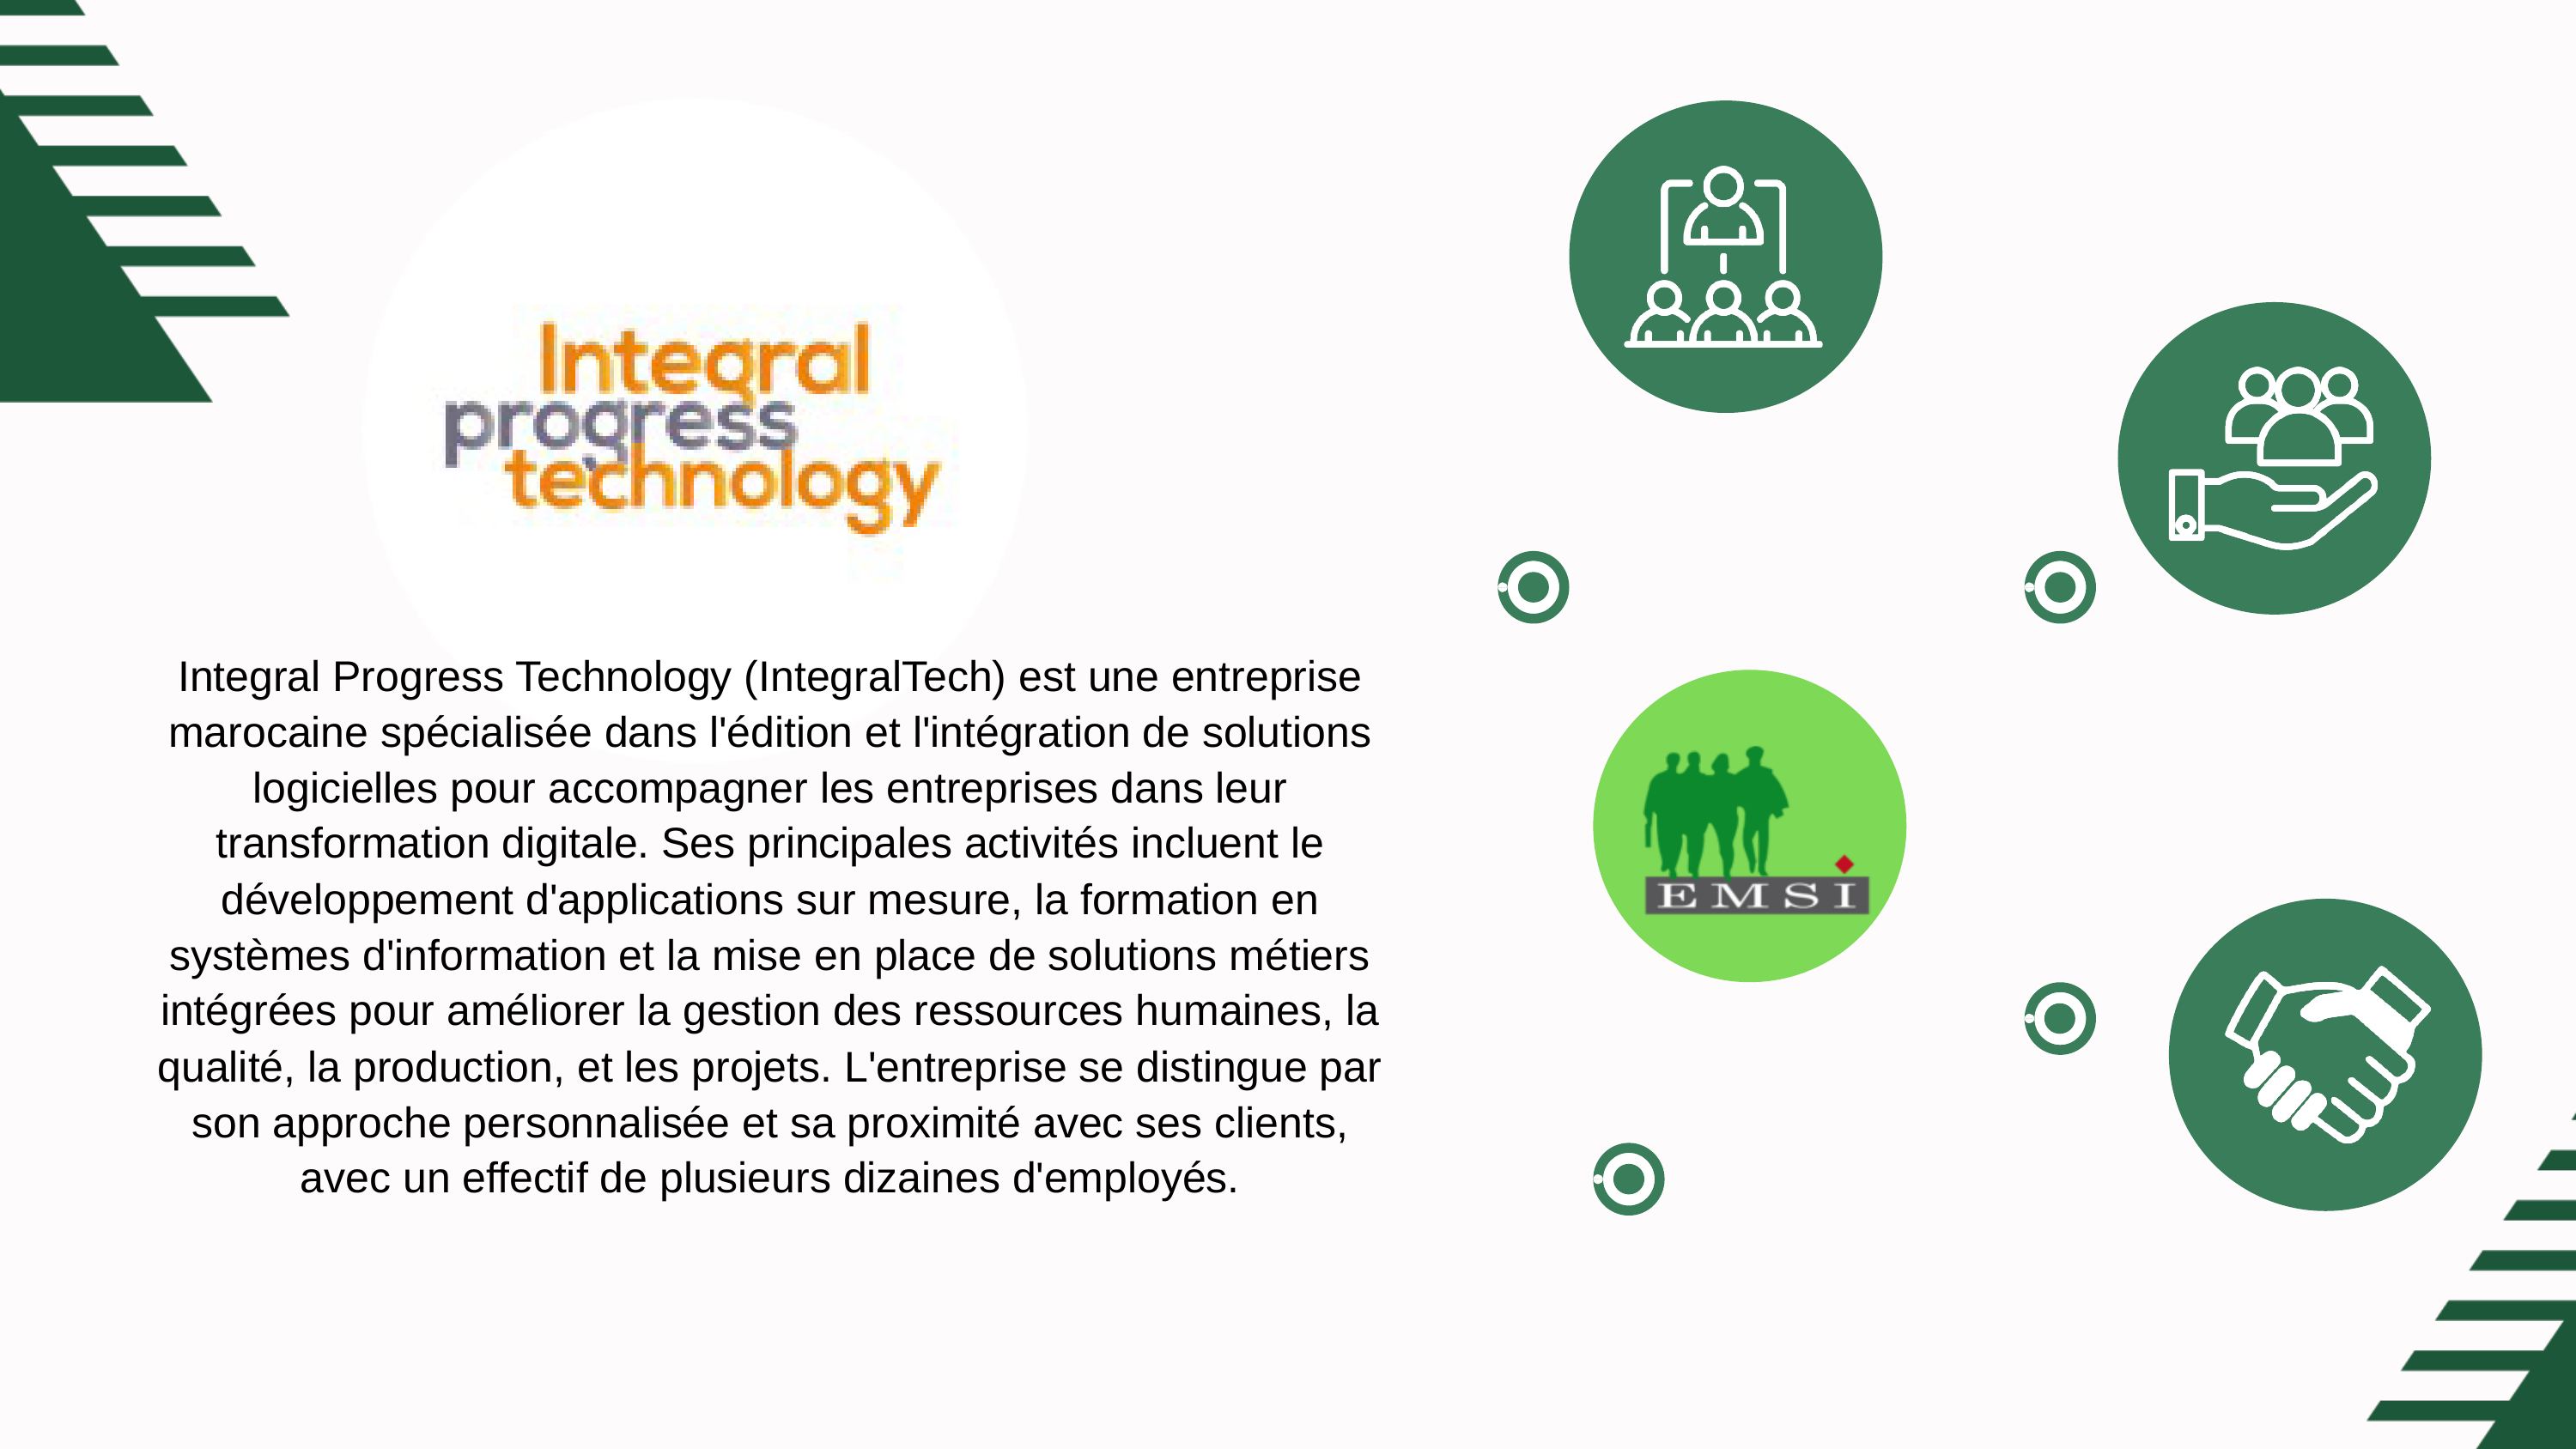

Integral Progress Technology (IntegralTech) est une entreprise marocaine spécialisée dans l'édition et l'intégration de solutions logicielles pour accompagner les entreprises dans leur transformation digitale. Ses principales activités incluent le développement d'applications sur mesure, la formation en systèmes d'information et la mise en place de solutions métiers intégrées pour améliorer la gestion des ressources humaines, la qualité, la production, et les projets. L'entreprise se distingue par son approche personnalisée et sa proximité avec ses clients, avec un effectif de plusieurs dizaines d'employés.